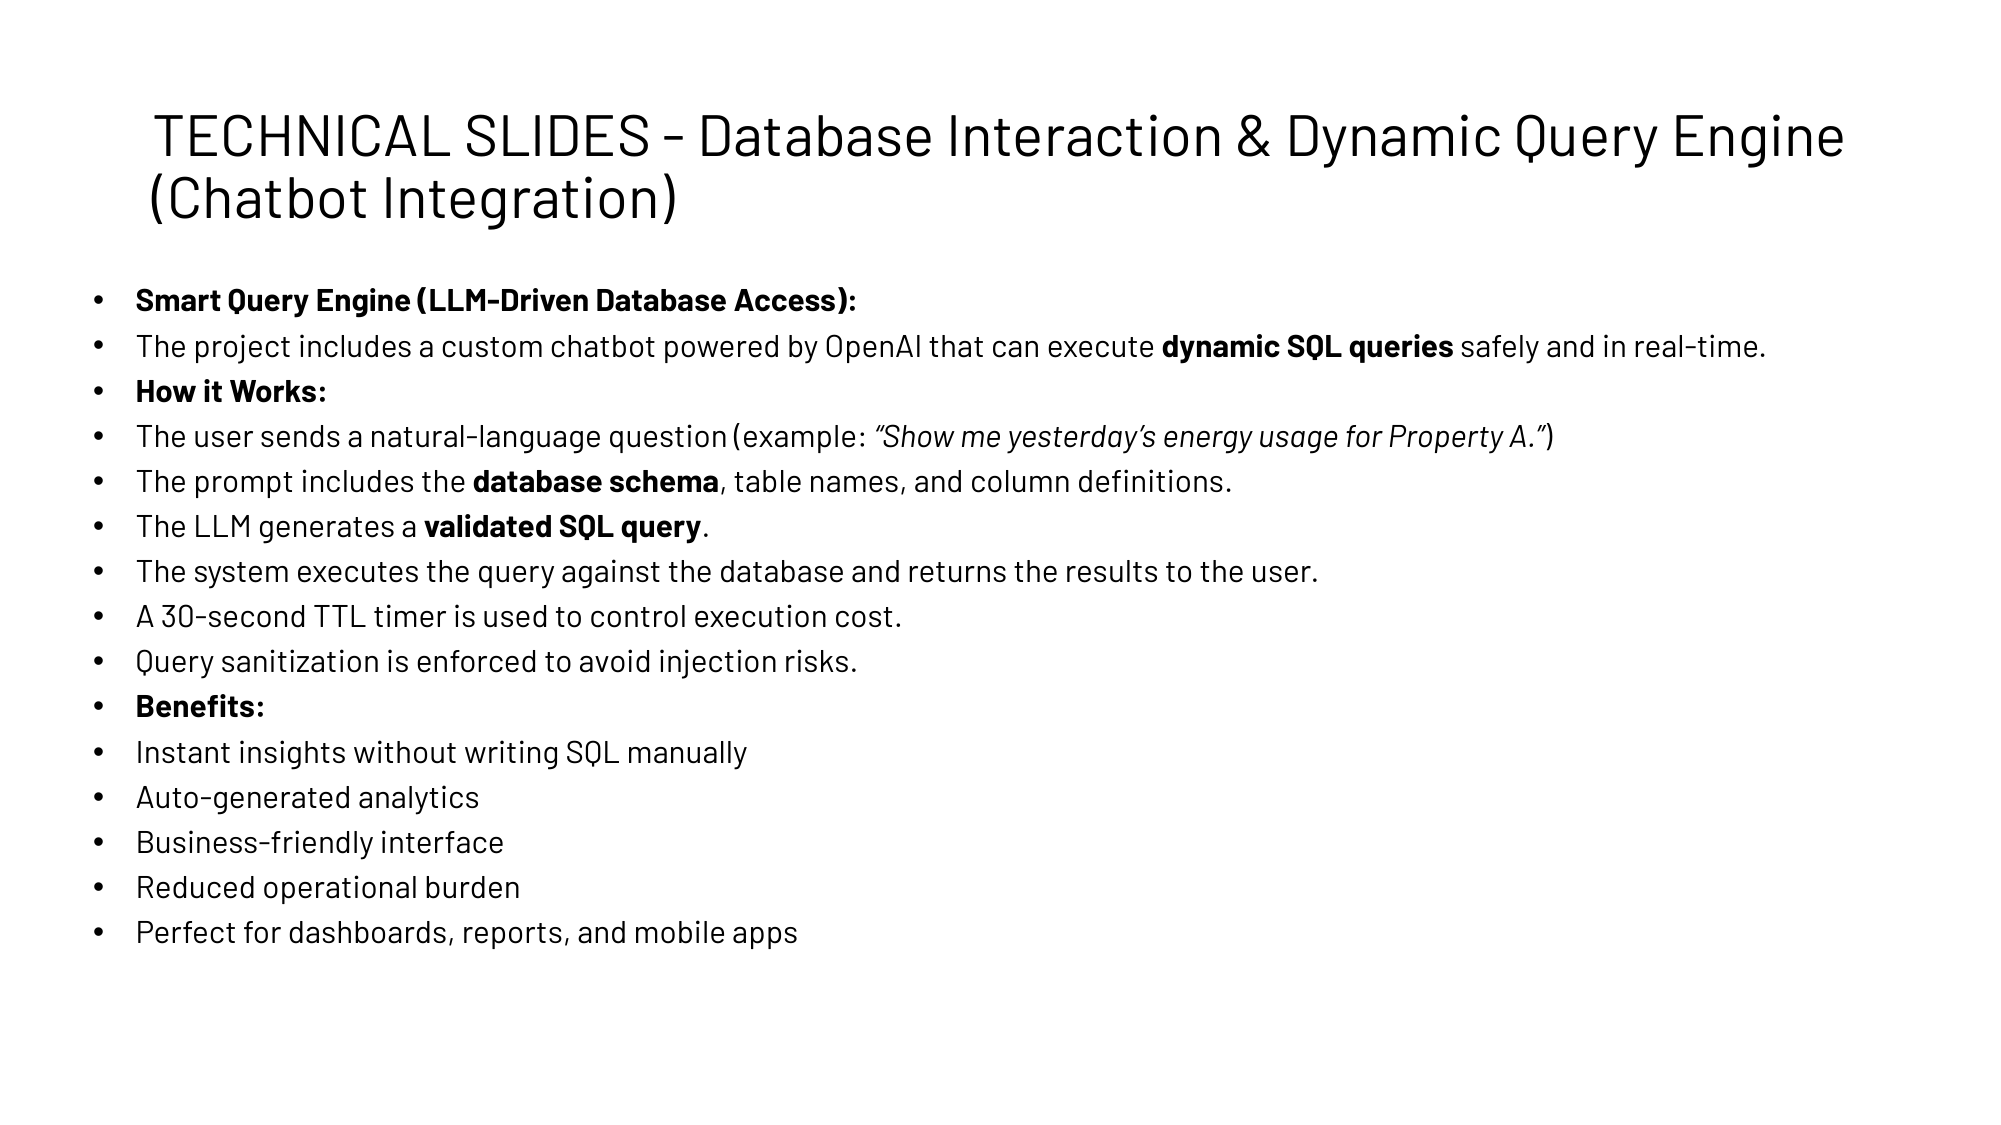

# TECHNICAL SLIDES - Database Interaction & Dynamic Query Engine (Chatbot Integration)
Smart Query Engine (LLM-Driven Database Access):
The project includes a custom chatbot powered by OpenAI that can execute dynamic SQL queries safely and in real-time.
How it Works:
The user sends a natural-language question (example: “Show me yesterday’s energy usage for Property A.”)
The prompt includes the database schema, table names, and column definitions.
The LLM generates a validated SQL query.
The system executes the query against the database and returns the results to the user.
A 30-second TTL timer is used to control execution cost.
Query sanitization is enforced to avoid injection risks.
Benefits:
Instant insights without writing SQL manually
Auto-generated analytics
Business-friendly interface
Reduced operational burden
Perfect for dashboards, reports, and mobile apps